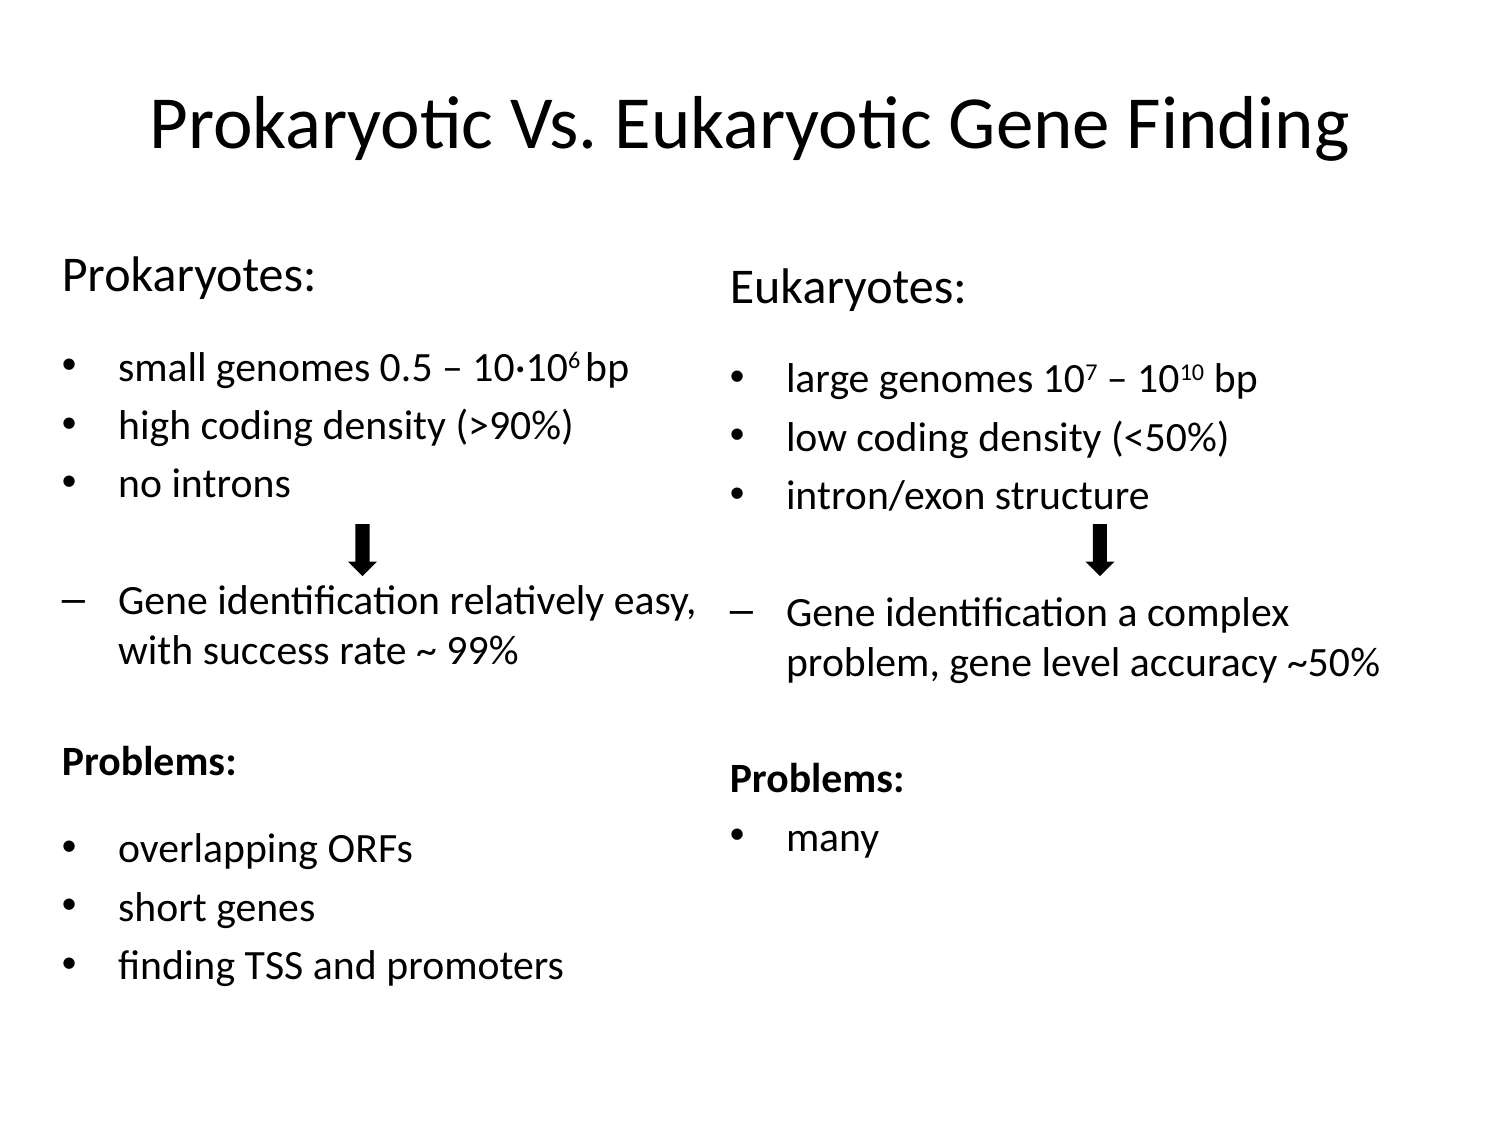

# Prokaryotic Vs. Eukaryotic Gene Finding
Prokaryotes:

small genomes 0.5 – 10·106 bp
high coding density (>90%)
no introns

Gene identification relatively easy, with success rate ~ 99%

Problems:

overlapping ORFs
short genes
finding TSS and promoters
Eukaryotes:

large genomes 107 – 1010 bp
low coding density (<50%)
intron/exon structure

Gene identification a complex problem, gene level accuracy ~50%

Problems:
many